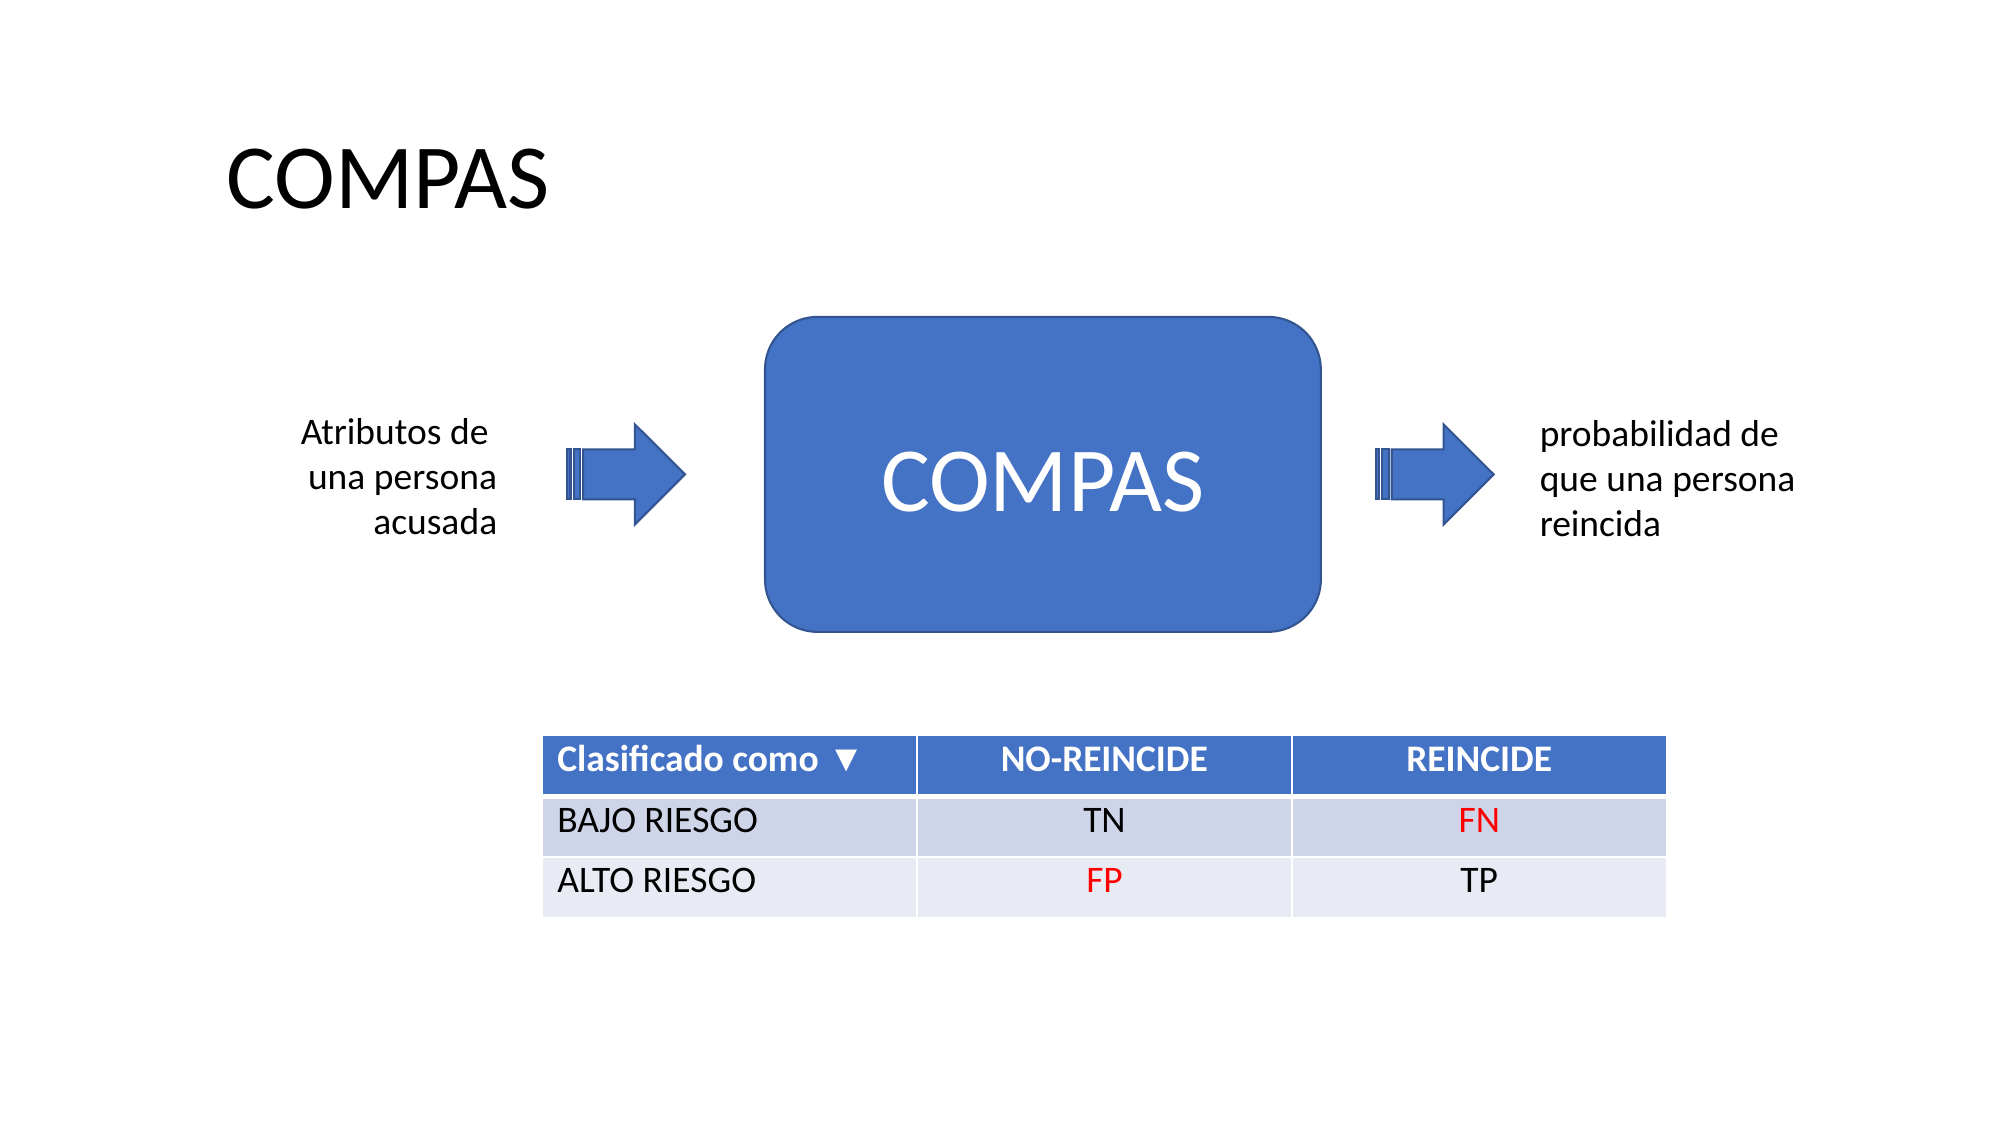

COMPAS
COMPAS
Atributos de
una persona acusada
probabilidad de que una persona reincida

| Clasificado como ▼ | NO-REINCIDE | REINCIDE |
| --- | --- | --- |
| BAJO RIESGO | TN | FN |
| ALTO RIESGO | FP | TP |